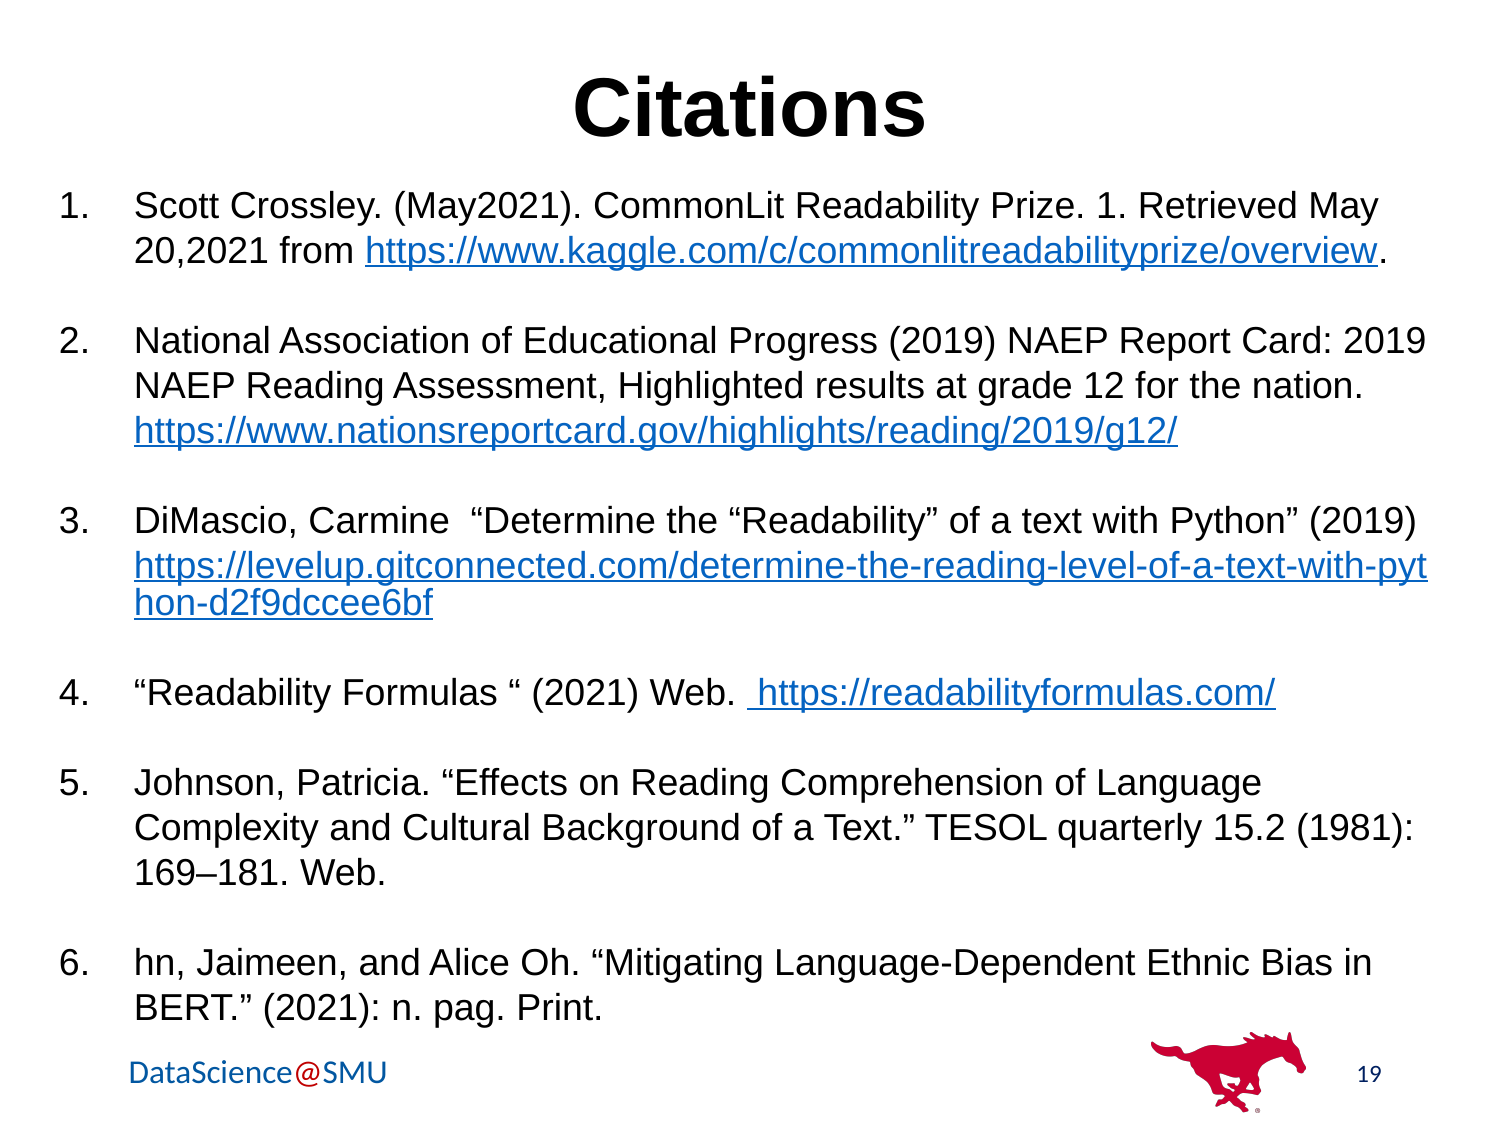

# Citations
Scott Crossley. (May2021). CommonLit Readability Prize. 1. Retrieved May 20,2021 from https://www.kaggle.com/c/commonlitreadabilityprize/overview.

National Association of Educational Progress (2019) NAEP Report Card: 2019 NAEP Reading Assessment, Highlighted results at grade 12 for the nation. https://www.nationsreportcard.gov/highlights/reading/2019/g12/

DiMascio, Carmine  “Determine the “Readability” of a text with Python” (2019) https://levelup.gitconnected.com/determine-the-reading-level-of-a-text-with-python-d2f9dccee6bf

“Readability Formulas “ (2021) Web.  https://readabilityformulas.com/

Johnson, Patricia. “Effects on Reading Comprehension of Language Complexity and Cultural Background of a Text.” TESOL quarterly 15.2 (1981): 169–181. Web.

hn, Jaimeen, and Alice Oh. “Mitigating Language-Dependent Ethnic Bias in BERT.” (2021): n. pag. Print.
19